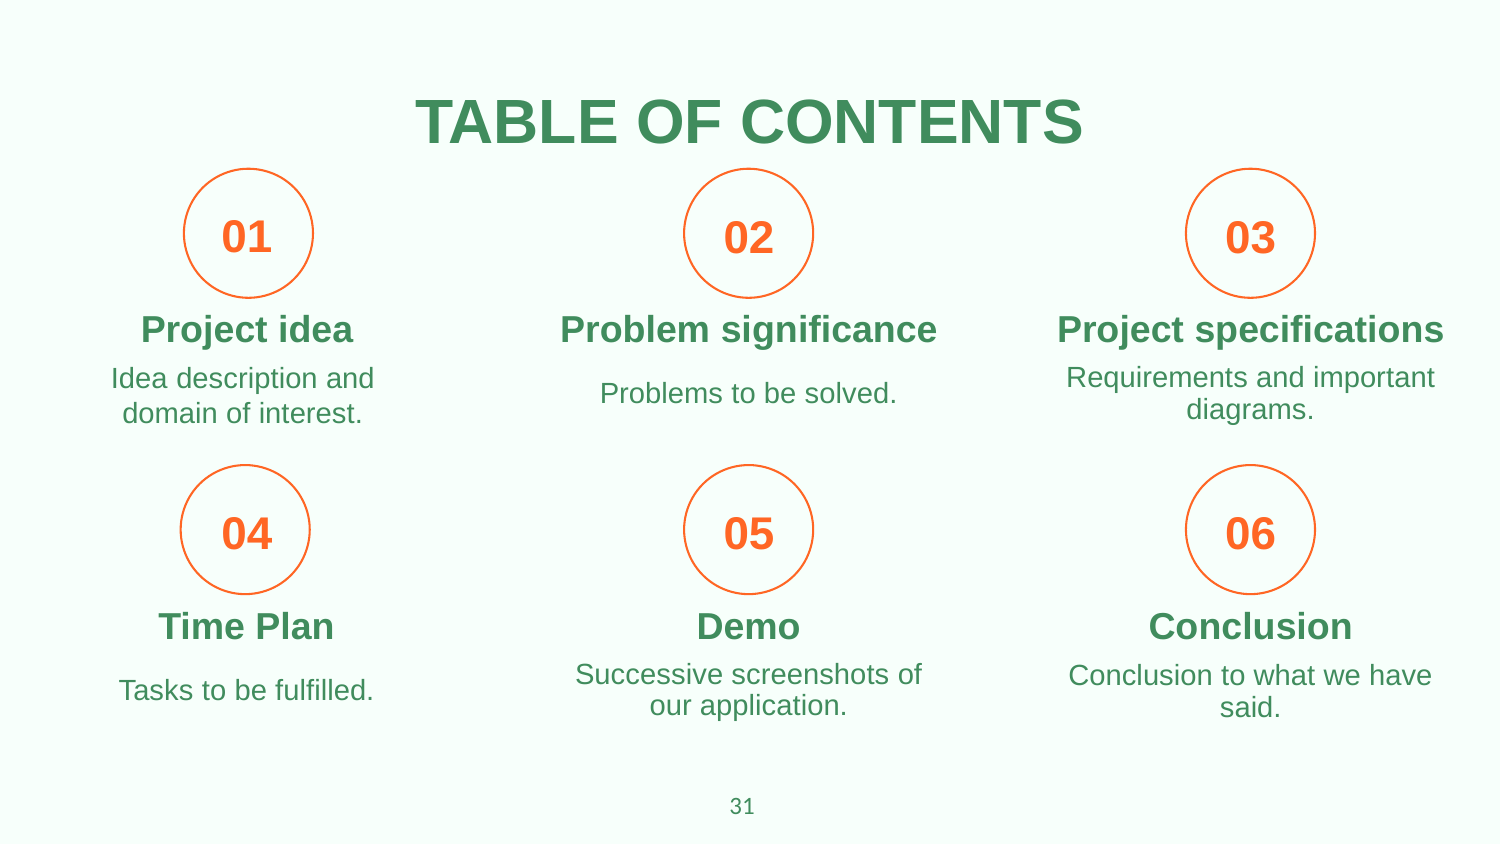

# TABLE OF CONTENTS

01
02
03
Project idea
Problem significance
Project specifications
Idea description and
domain of interest.
Problems to be solved.
Requirements and important diagrams.

04
05
06
Demo
Time Plan
Conclusion
Successive screenshots of our application.
Tasks to be fulfilled.
Conclusion to what we have said.